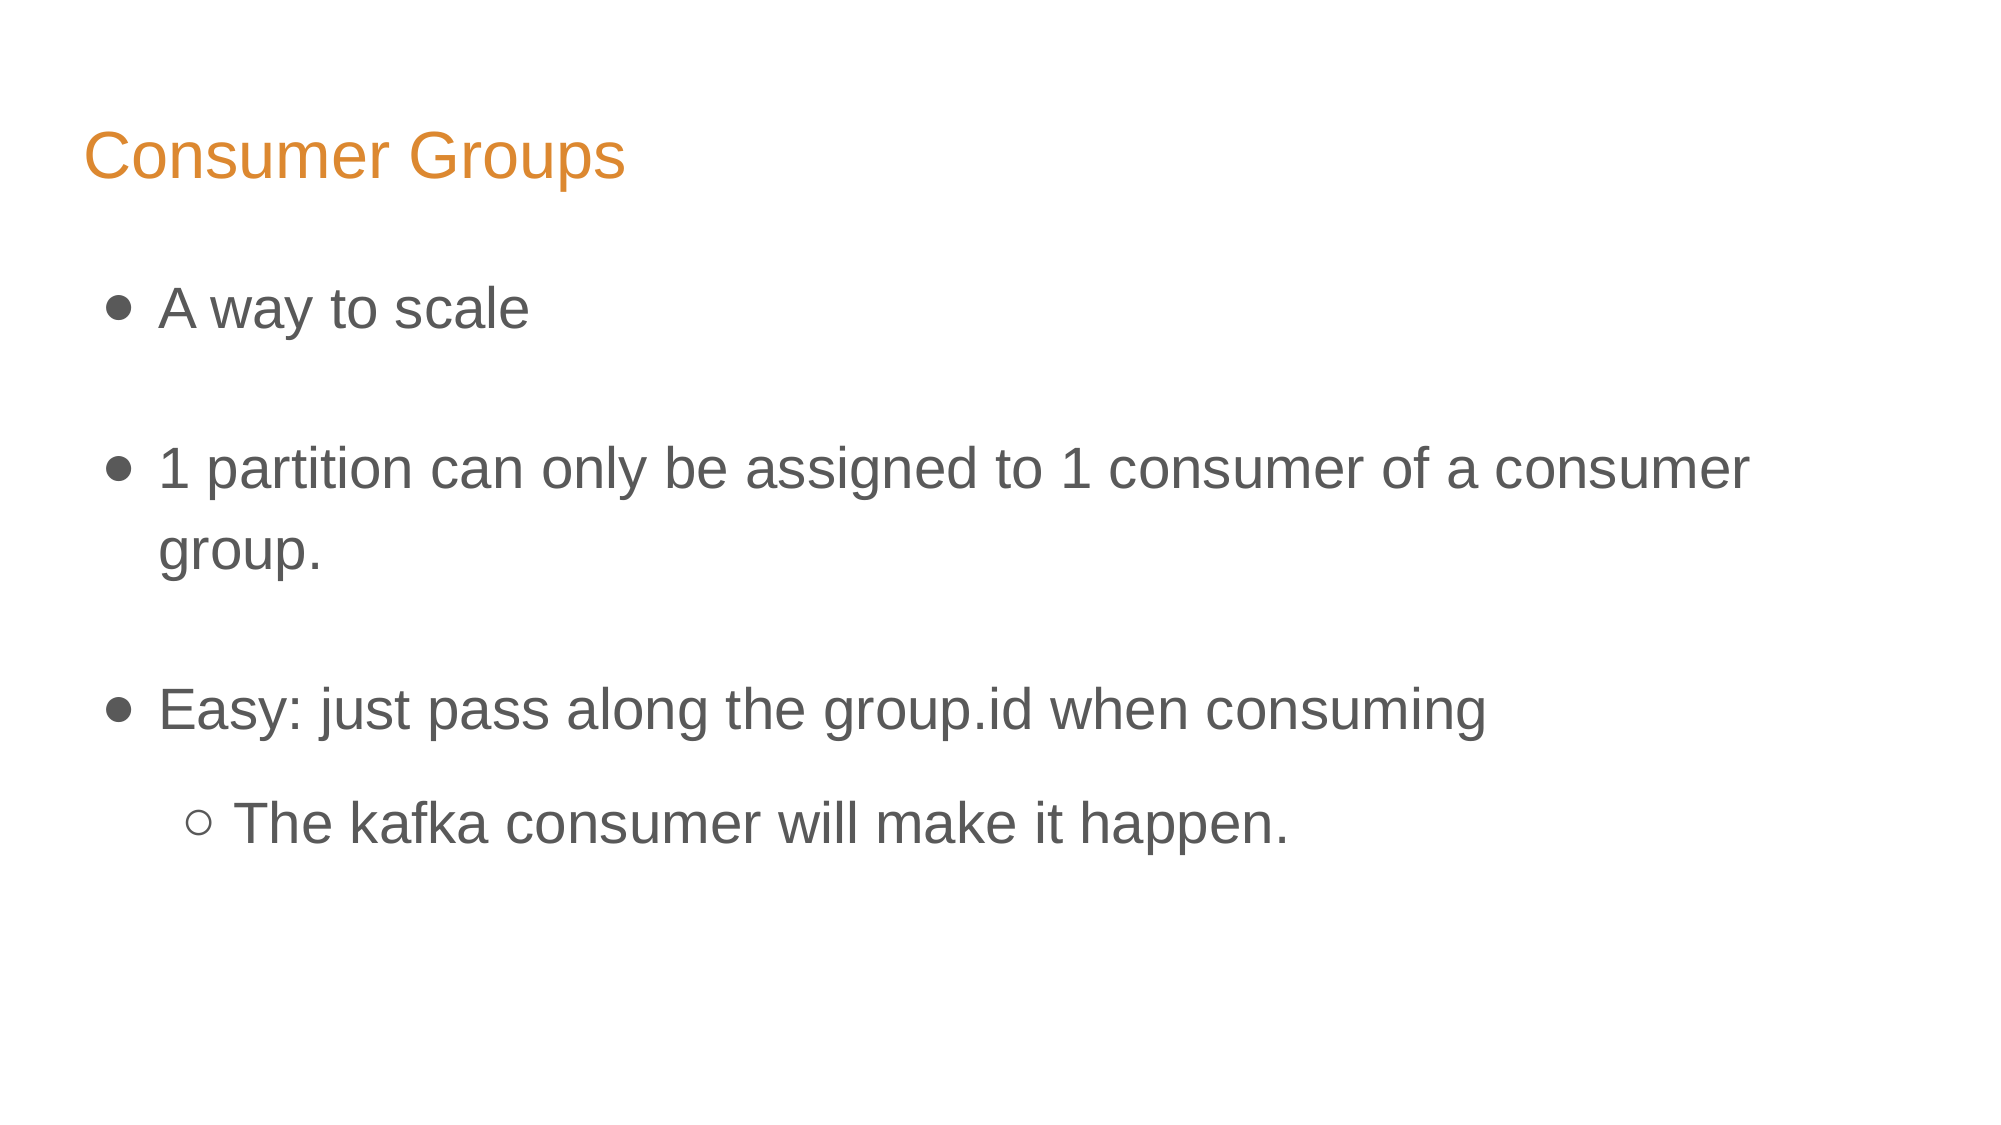

# Consumer Groups
A way to scale

1 partition can only be assigned to 1 consumer of a consumer group.

Easy: just pass along the group.id when consuming
The kafka consumer will make it happen.